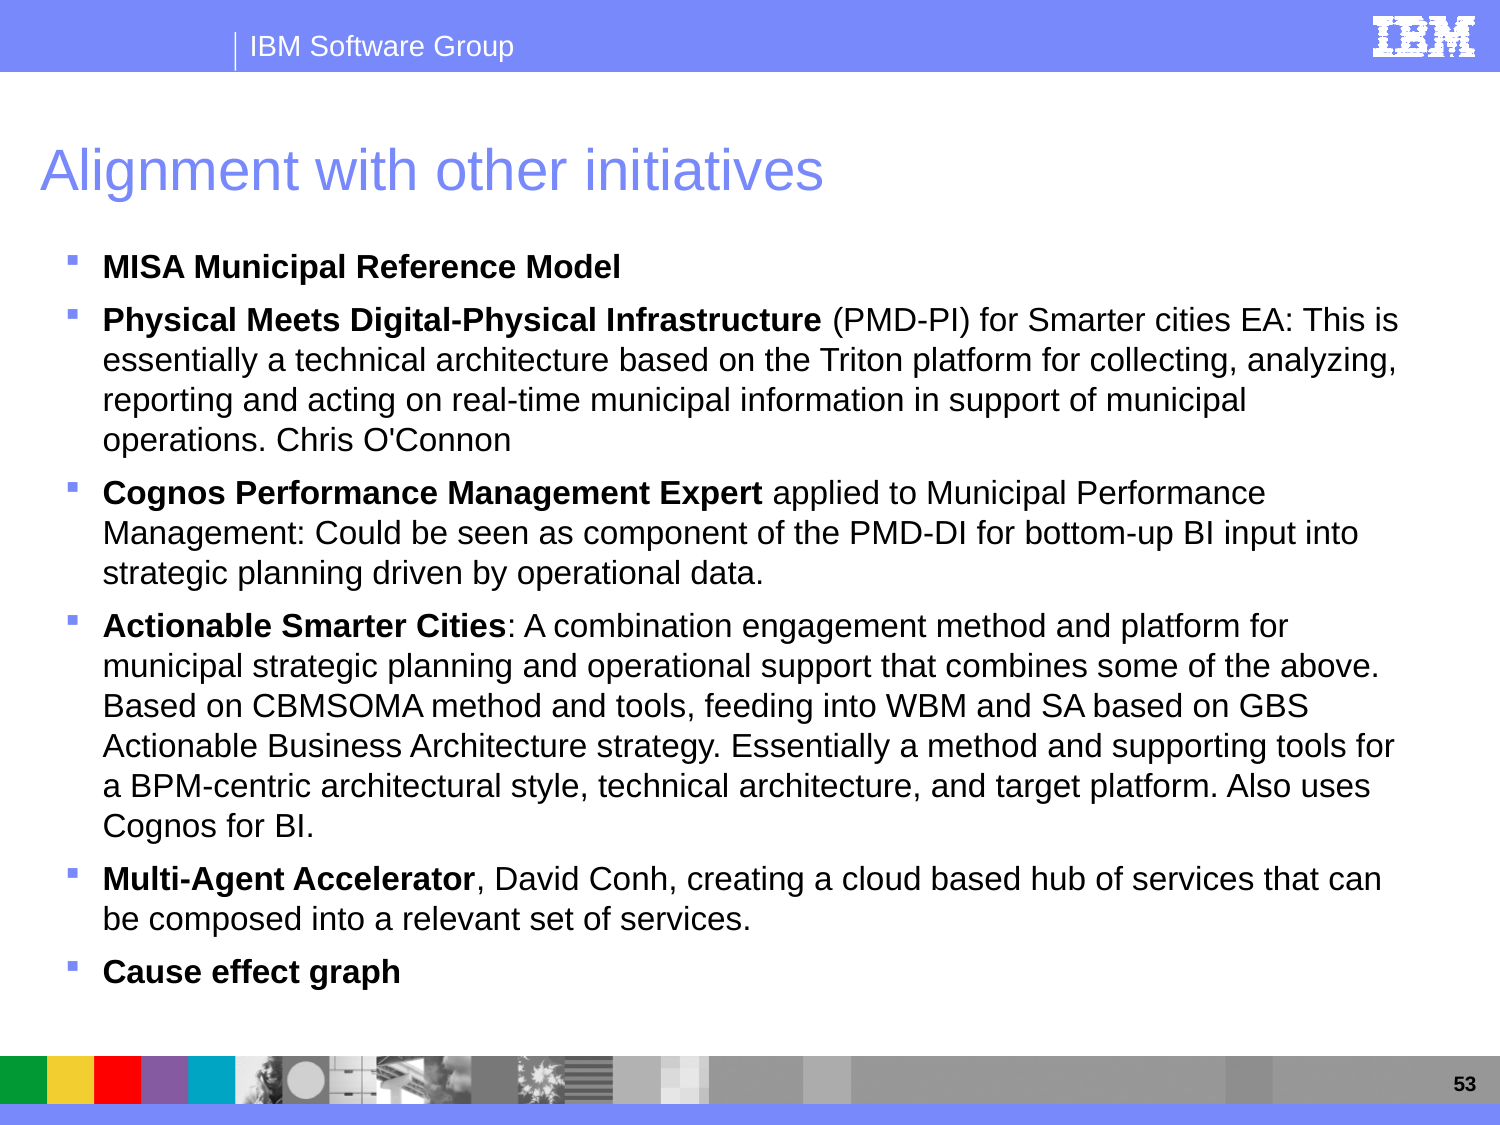

# Alignment with other initiatives
MISA Municipal Reference Model
Physical Meets Digital-Physical Infrastructure (PMD-PI) for Smarter cities EA: This is essentially a technical architecture based on the Triton platform for collecting, analyzing, reporting and acting on real-time municipal information in support of municipal operations. Chris O'Connon
Cognos Performance Management Expert applied to Municipal Performance Management: Could be seen as component of the PMD-DI for bottom-up BI input into strategic planning driven by operational data.
Actionable Smarter Cities: A combination engagement method and platform for municipal strategic planning and operational support that combines some of the above. Based on CBMSOMA method and tools, feeding into WBM and SA based on GBS Actionable Business Architecture strategy. Essentially a method and supporting tools for a BPM-centric architectural style, technical architecture, and target platform. Also uses Cognos for BI.
Multi-Agent Accelerator, David Conh, creating a cloud based hub of services that can be composed into a relevant set of services.
Cause effect graph
53